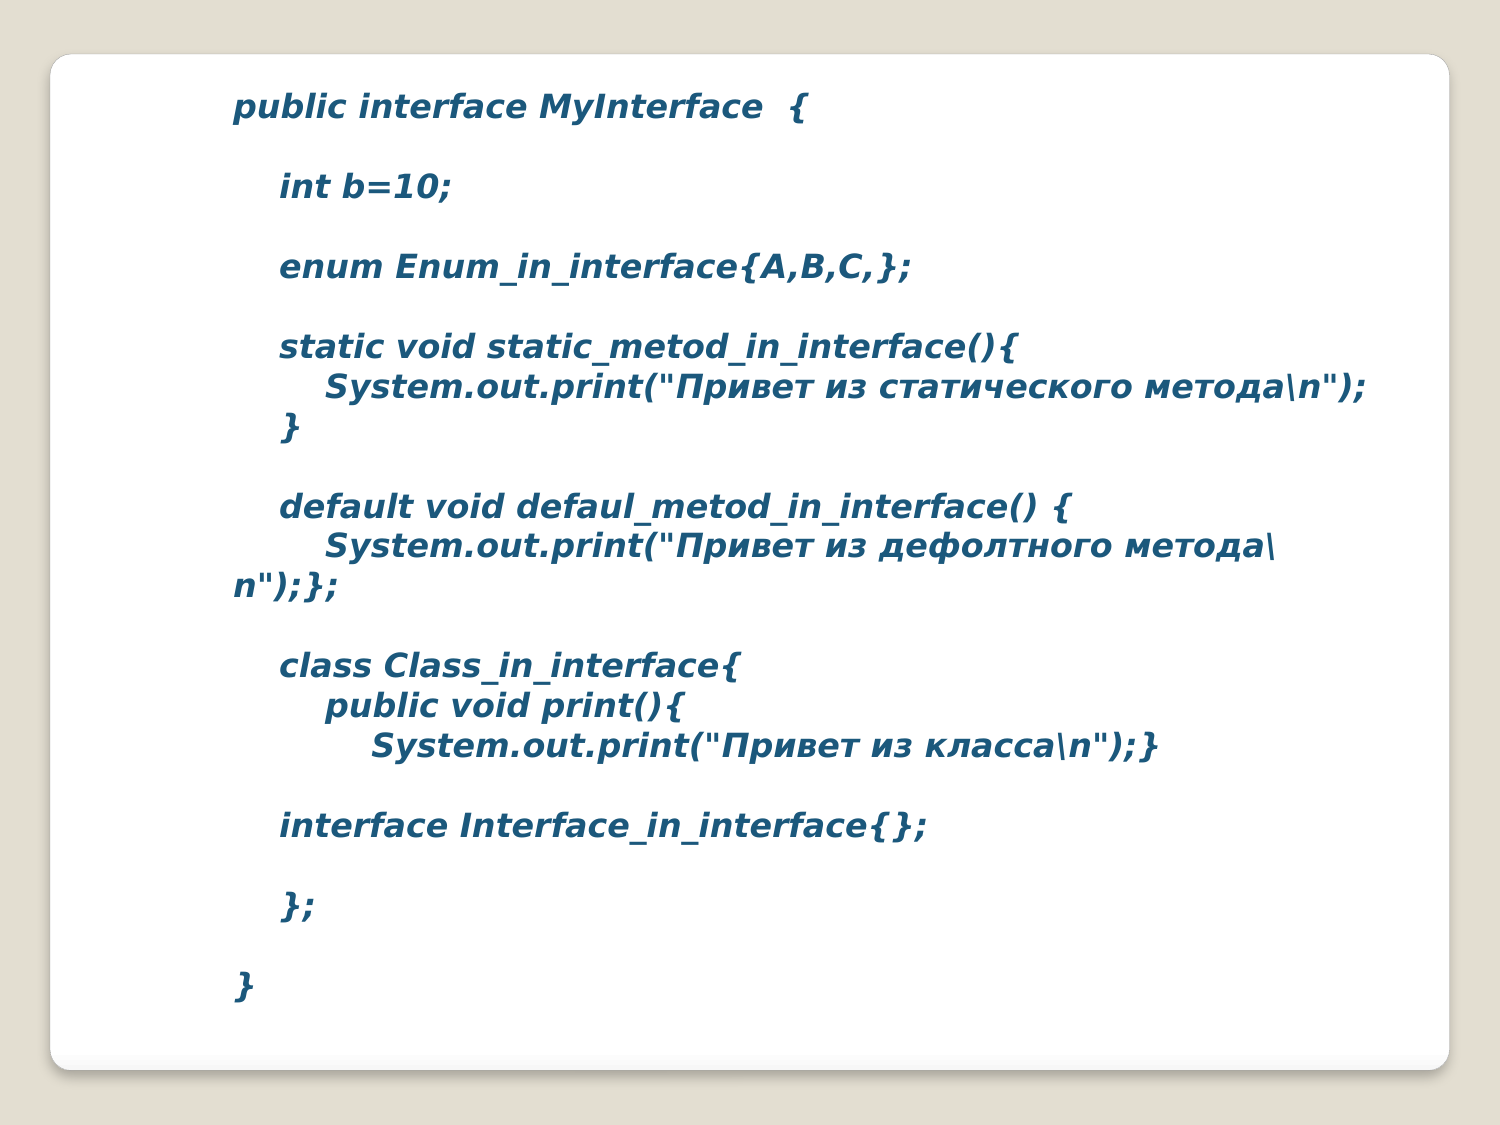

public interface MyInterface  {

    int b=10;

    enum Enum_in_interface{A,B,C,};

    static void static_metod_in_interface(){
        System.out.print("Привет из статического метода\n");
    }

    default void defaul_metod_in_interface() {
        System.out.print("Привет из дефолтного метода\n");};

    class Class_in_interface{
        public void print(){
            System.out.print("Привет из класса\n");}

    interface Interface_in_interface{};

    };

}